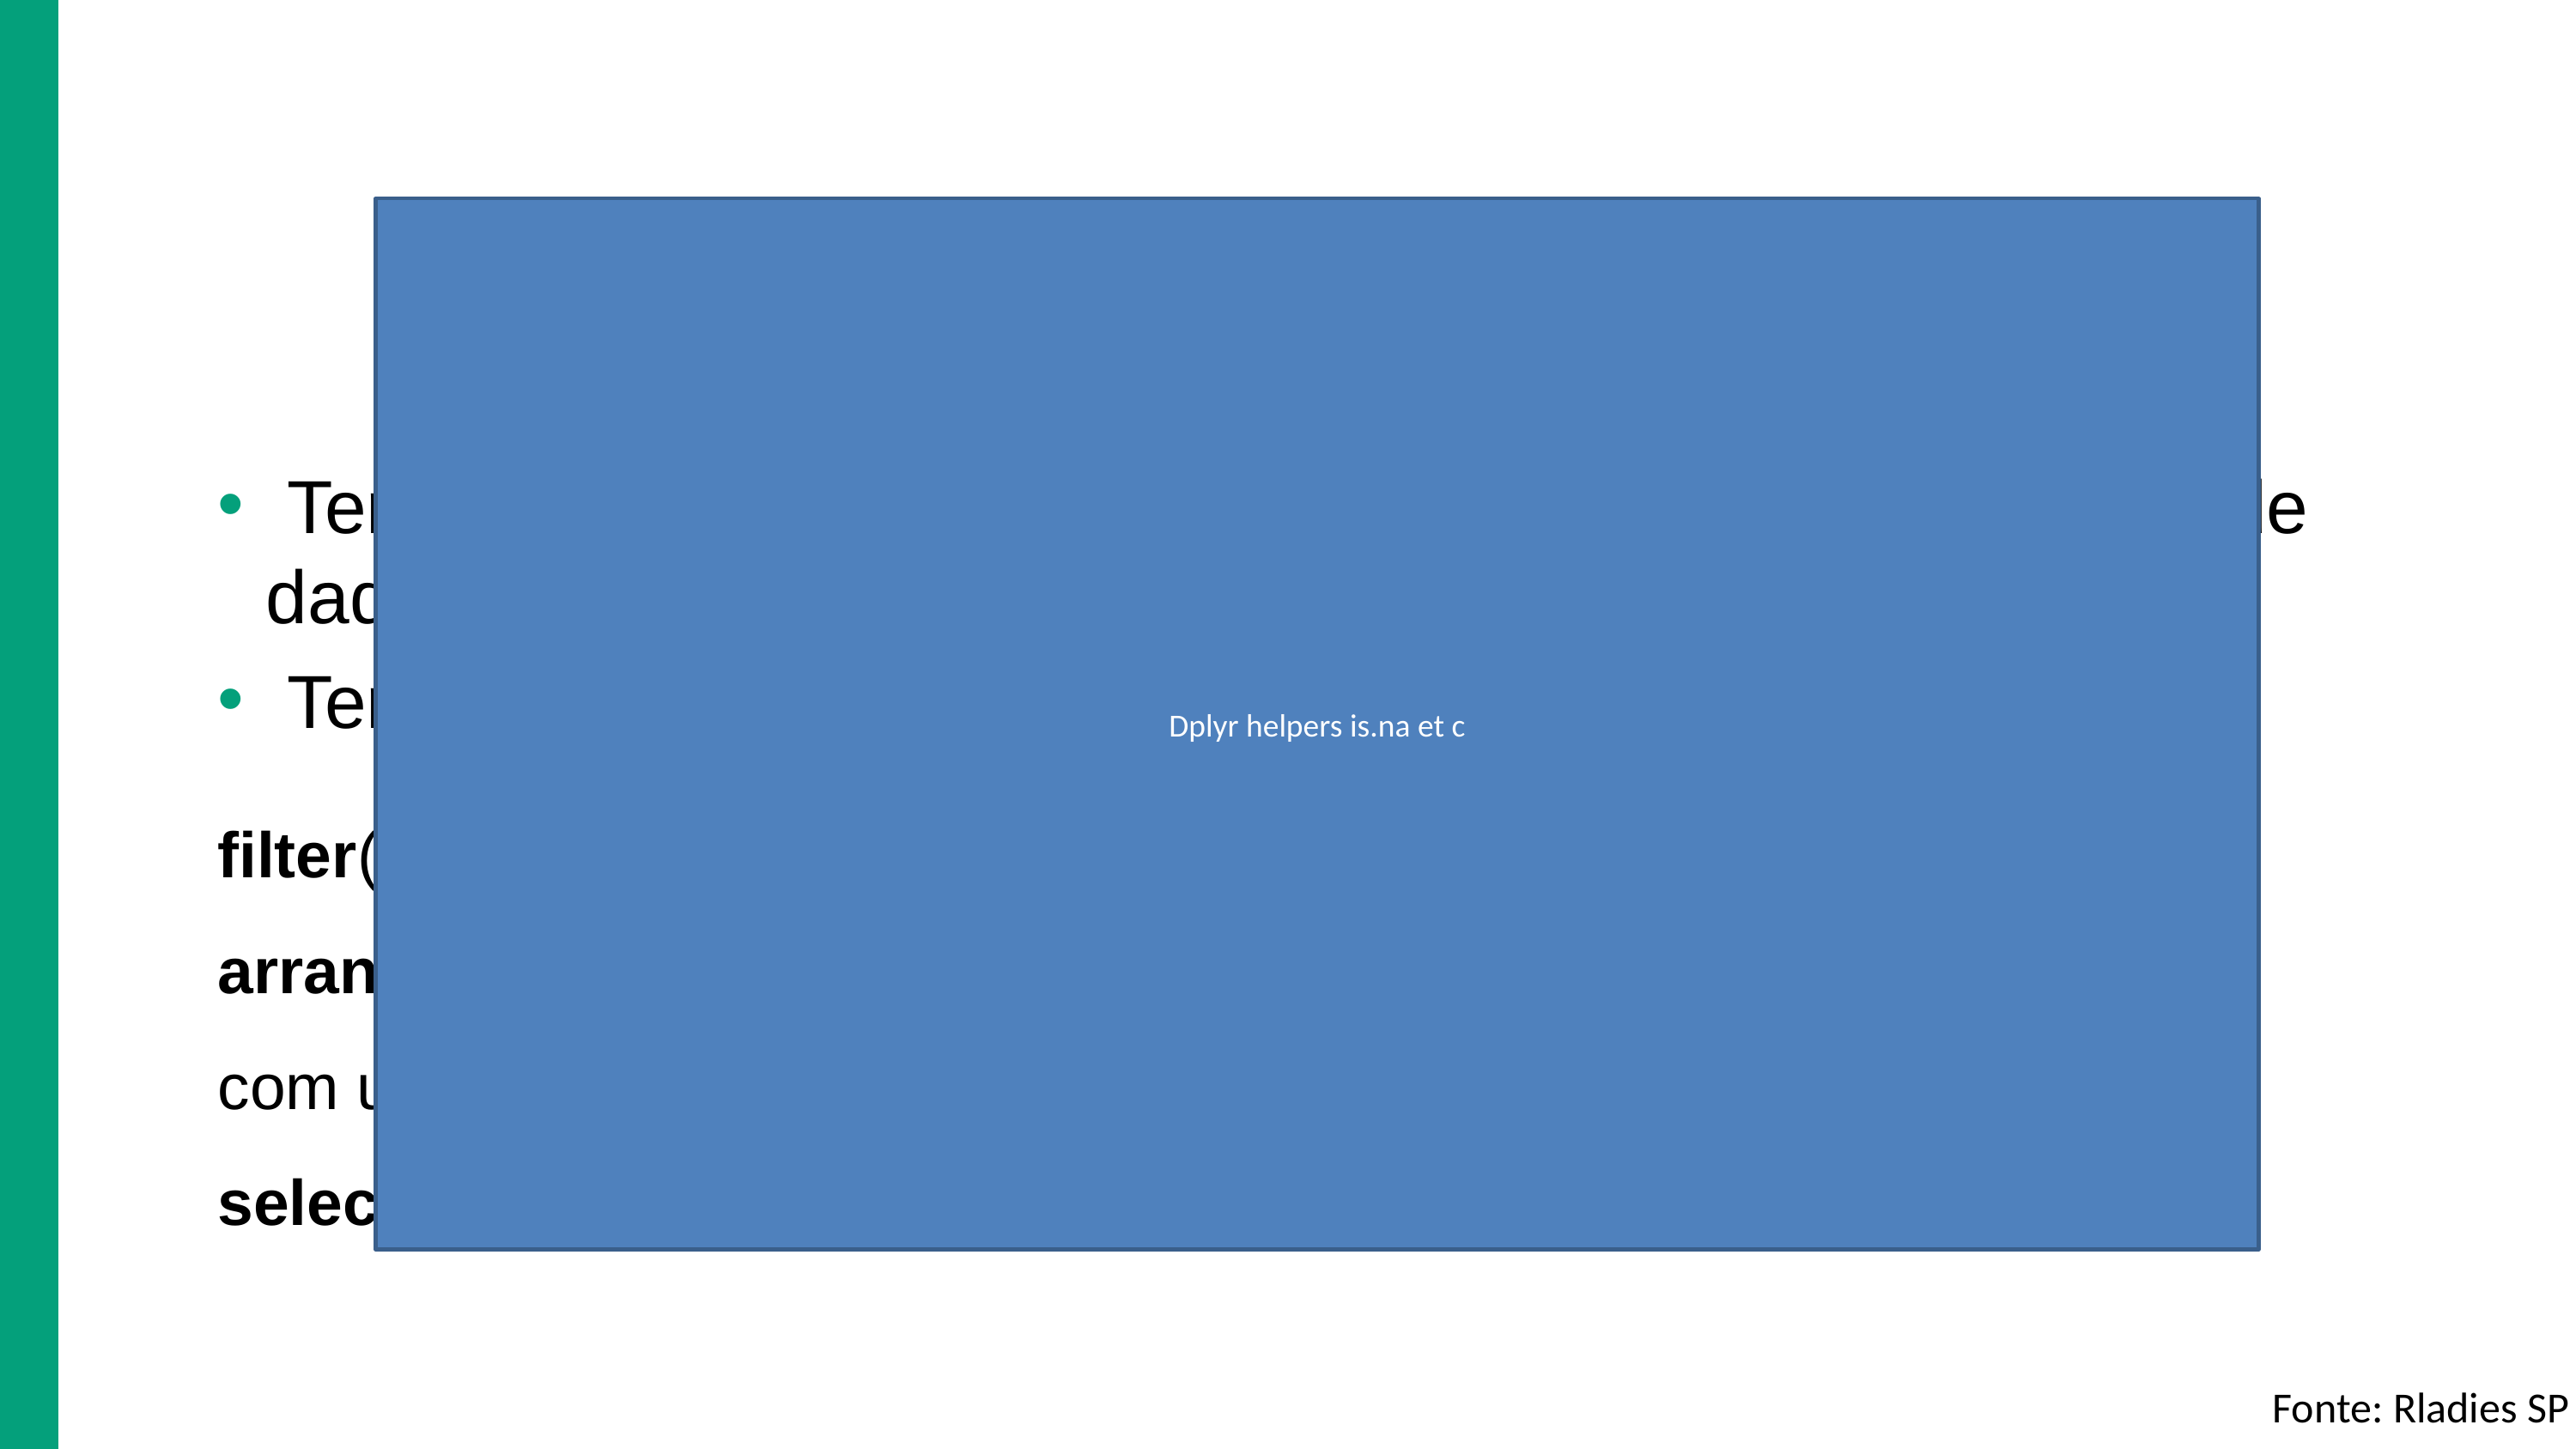

# DPLYR
Dplyr helpers is.na et c
 Tem boas ferramentas para manusear variáveis e bancos de dados
 Tem seis “verbos”:
filter(): seleciona linhas
arrange(): ordena de acordo com uma ou mais colunas
select(): seleciona colunas
mutate(): cria/modifica colunas
summarise(): sumariza/agrega colunas
group_by(): agrupa colunas
Fonte: Rladies SP